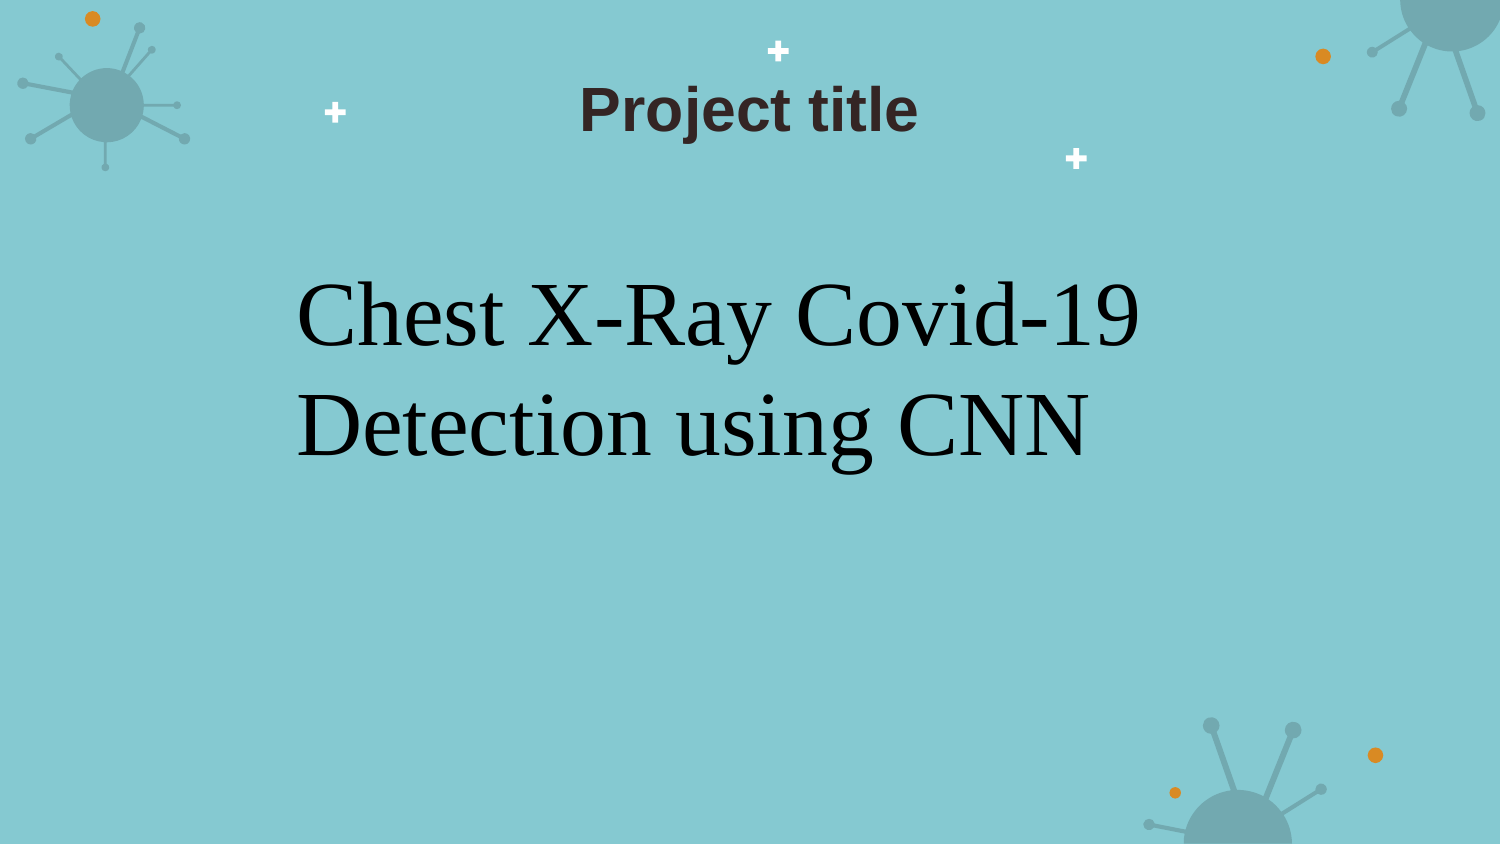

# Project title

Chest X-Ray Covid-19 Detection using CNN